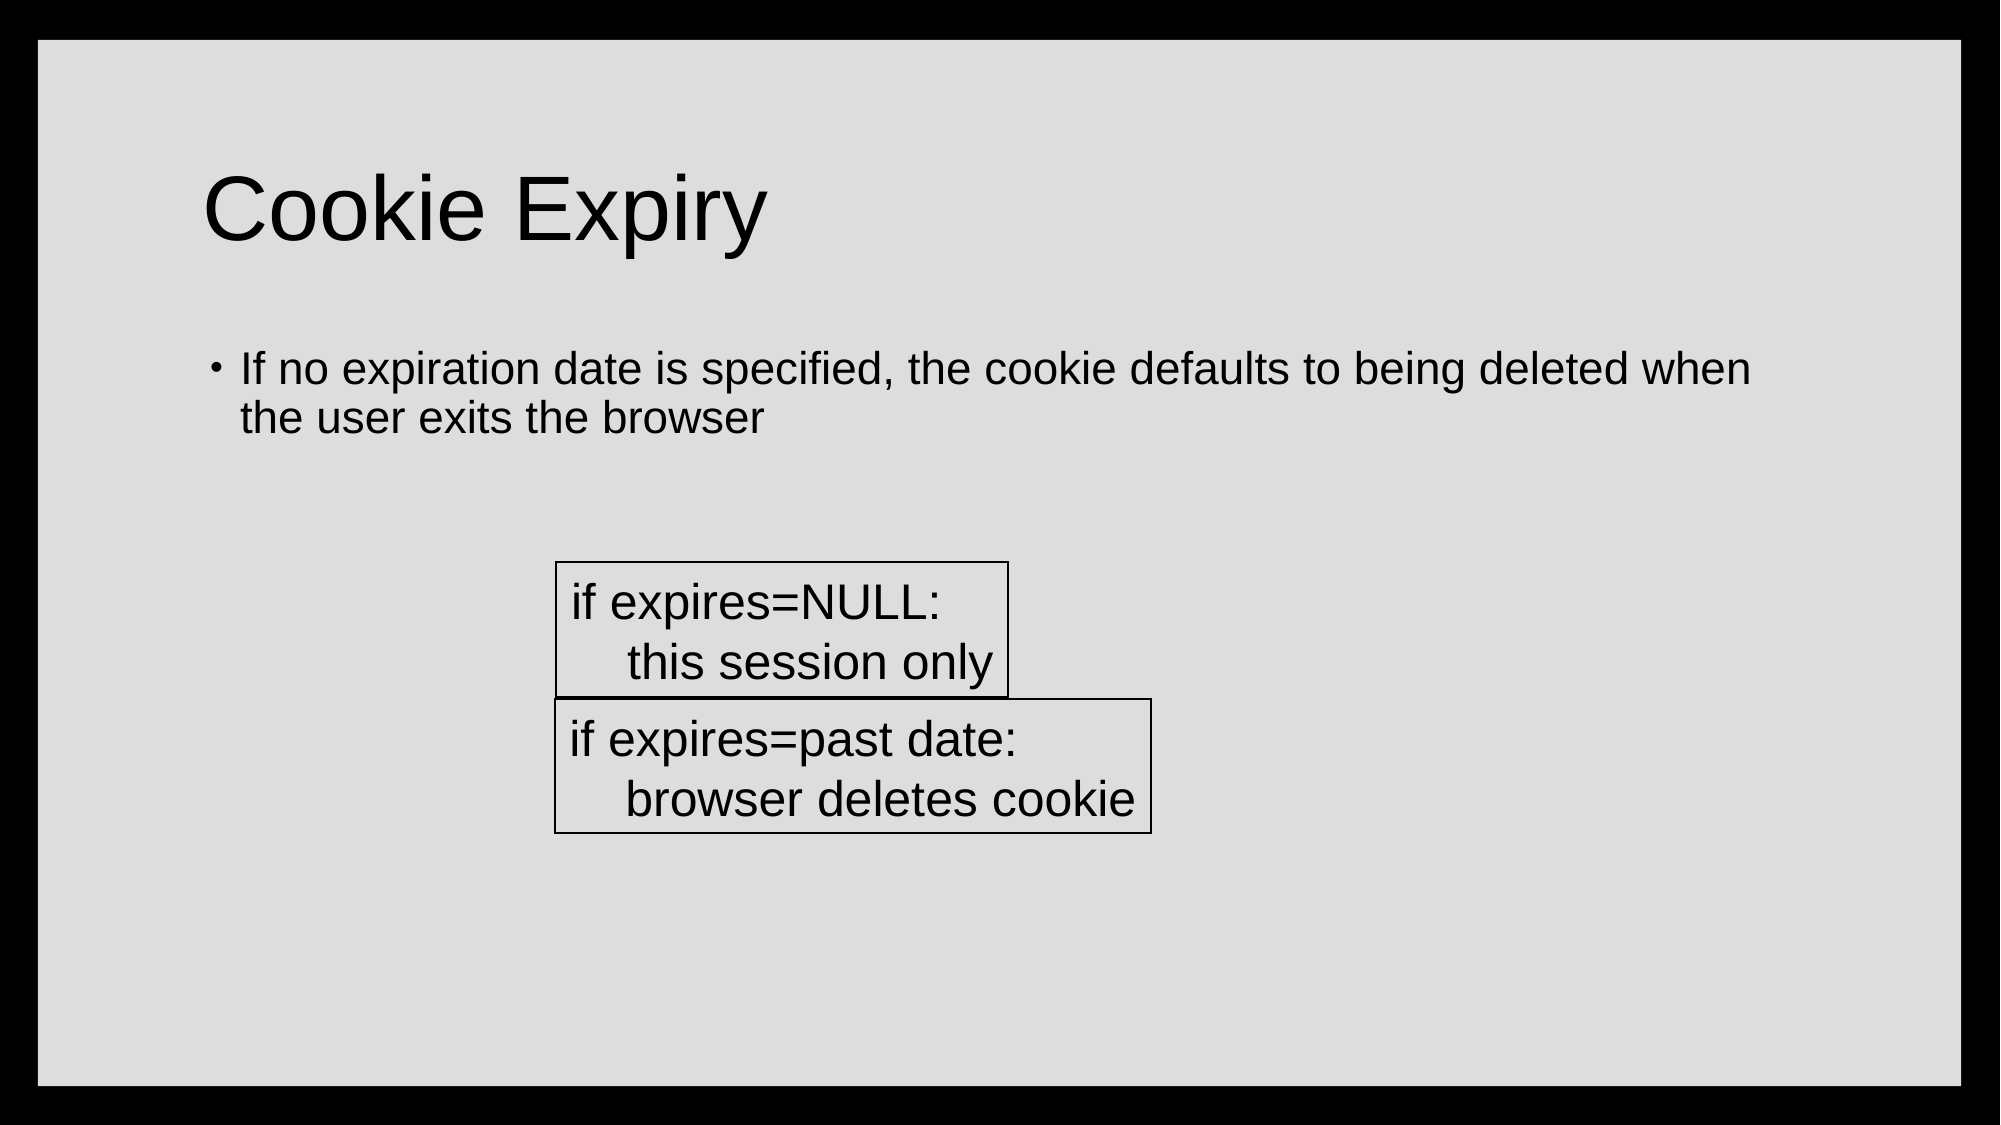

# Cookie Expiry
If no expiration date is specified, the cookie defaults to being deleted when
the user exits the browser
if expires=NULL:
    this session only
if expires=past date:
    browser deletes cookie